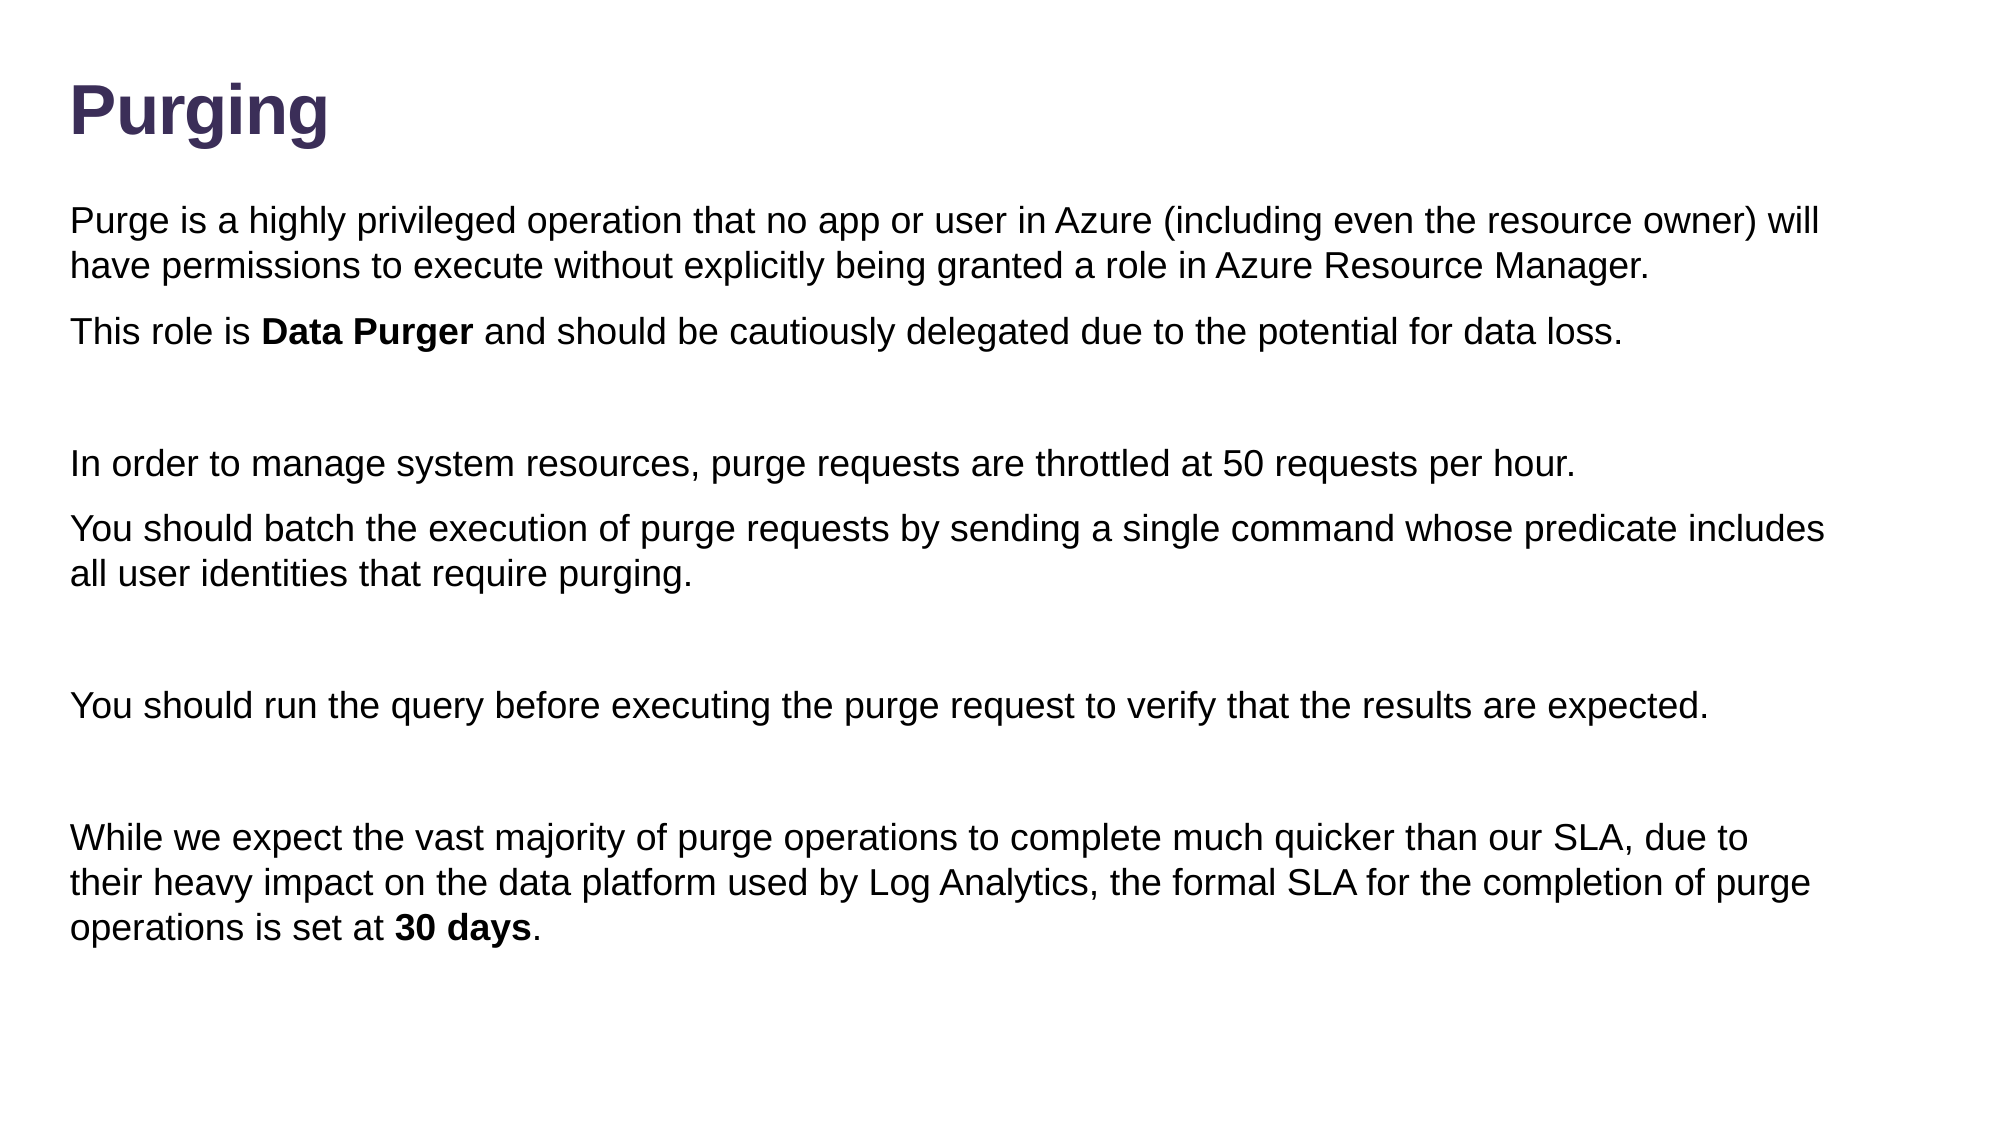

# Purging
Purge is a highly privileged operation that no app or user in Azure (including even the resource owner) will have permissions to execute without explicitly being granted a role in Azure Resource Manager.
This role is Data Purger and should be cautiously delegated due to the potential for data loss.

In order to manage system resources, purge requests are throttled at 50 requests per hour.
You should batch the execution of purge requests by sending a single command whose predicate includes all user identities that require purging.

You should run the query before executing the purge request to verify that the results are expected.

While we expect the vast majority of purge operations to complete much quicker than our SLA, due to their heavy impact on the data platform used by Log Analytics, the formal SLA for the completion of purge operations is set at 30 days.